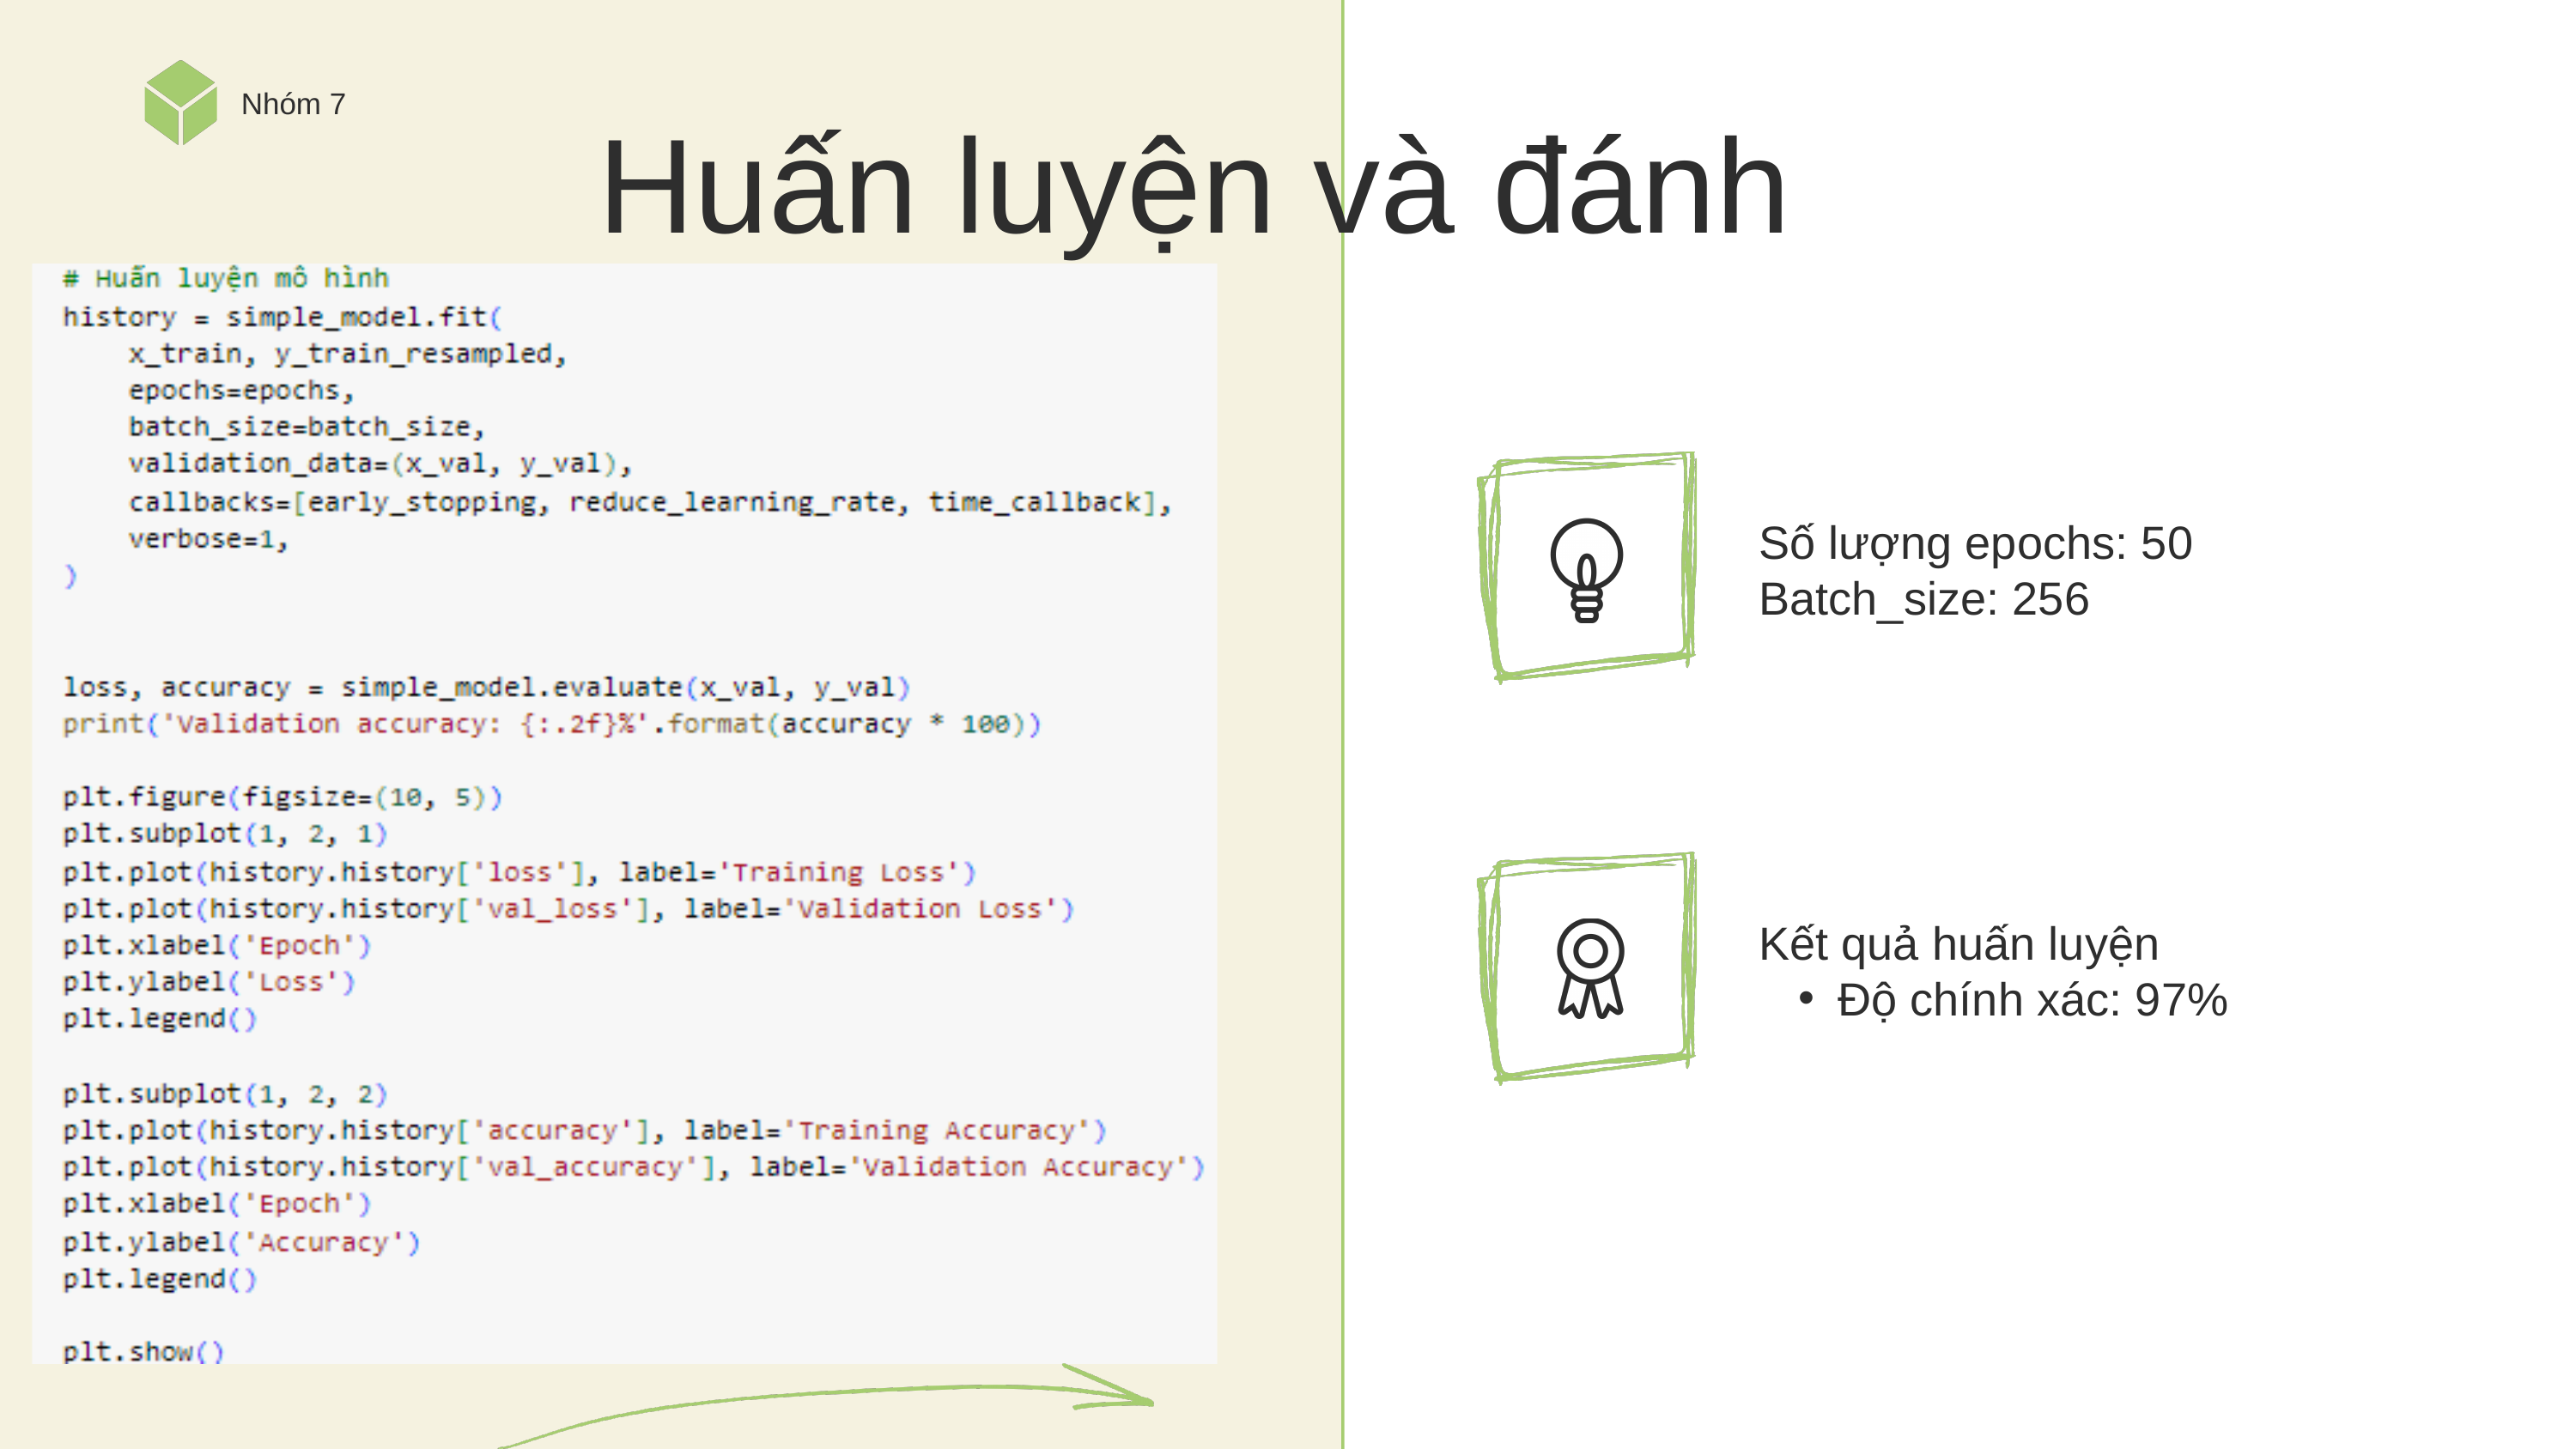

Nhóm 7
Huấn luyện và đánh giá

Số lượng epochs: 50
Batch_size: 256

Kết quả huấn luyện
Độ chính xác: 97%